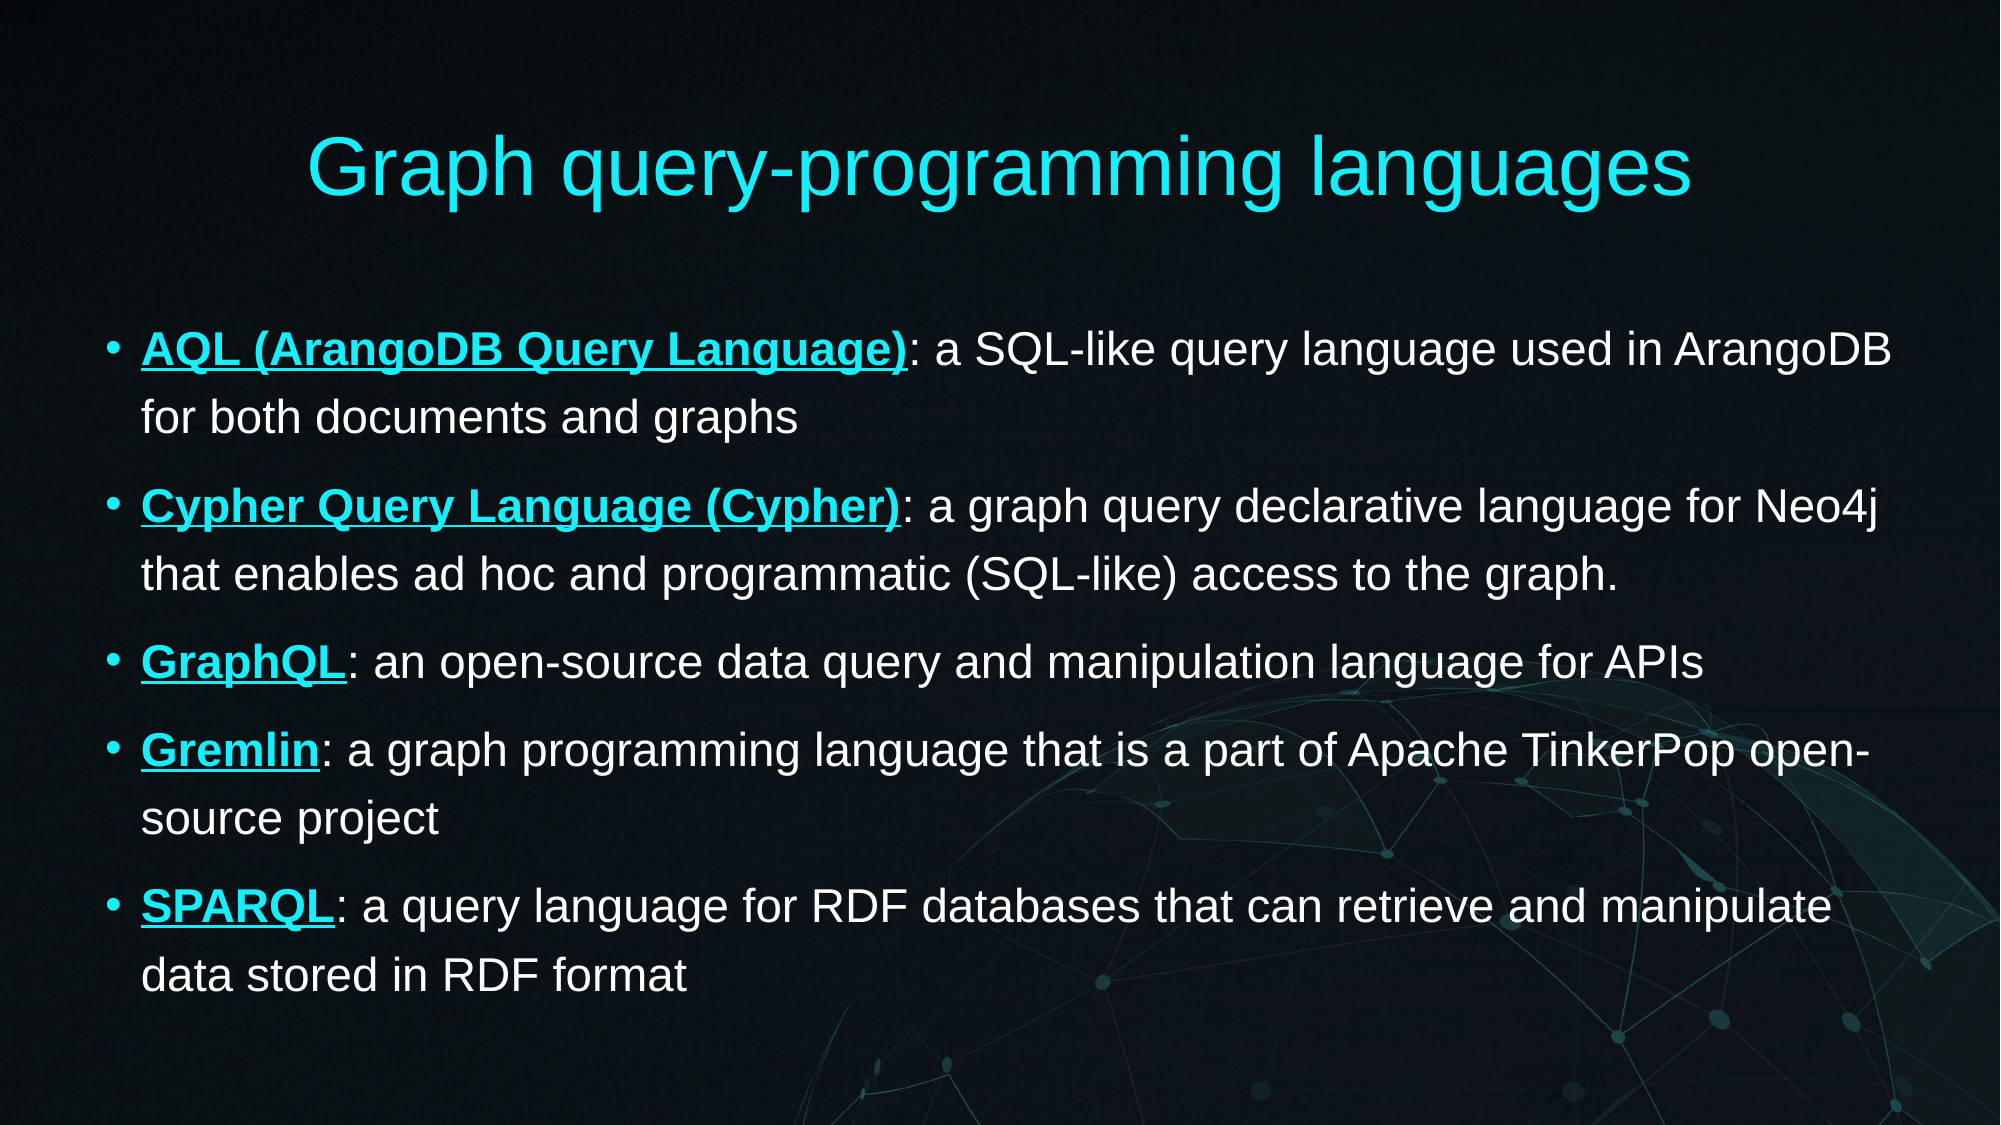

# Graph query-programming languages
AQL (ArangoDB Query Language): a SQL-like query language used in ArangoDB for both documents and graphs
Cypher Query Language (Cypher): a graph query declarative language for Neo4j that enables ad hoc and programmatic (SQL-like) access to the graph.
GraphQL: an open-source data query and manipulation language for APIs
Gremlin: a graph programming language that is a part of Apache TinkerPop open-source project
SPARQL: a query language for RDF databases that can retrieve and manipulate data stored in RDF format